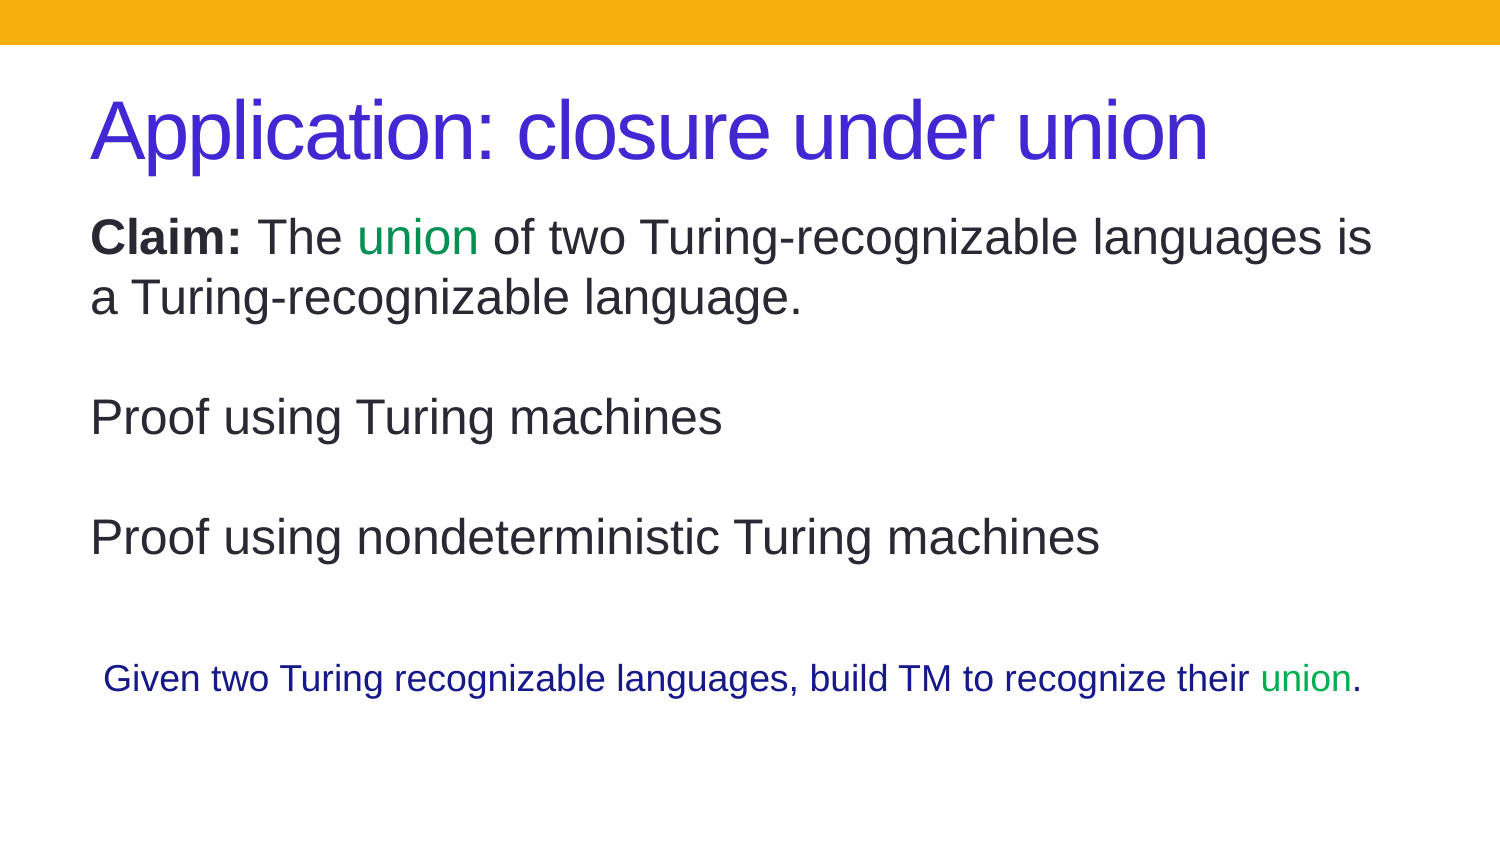

# Application: closure under union
Claim: The union of two Turing-recognizable languages is a Turing-recognizable language.

Proof using Turing machines

Proof using nondeterministic Turing machines
Given two Turing recognizable languages, build TM to recognize their union.